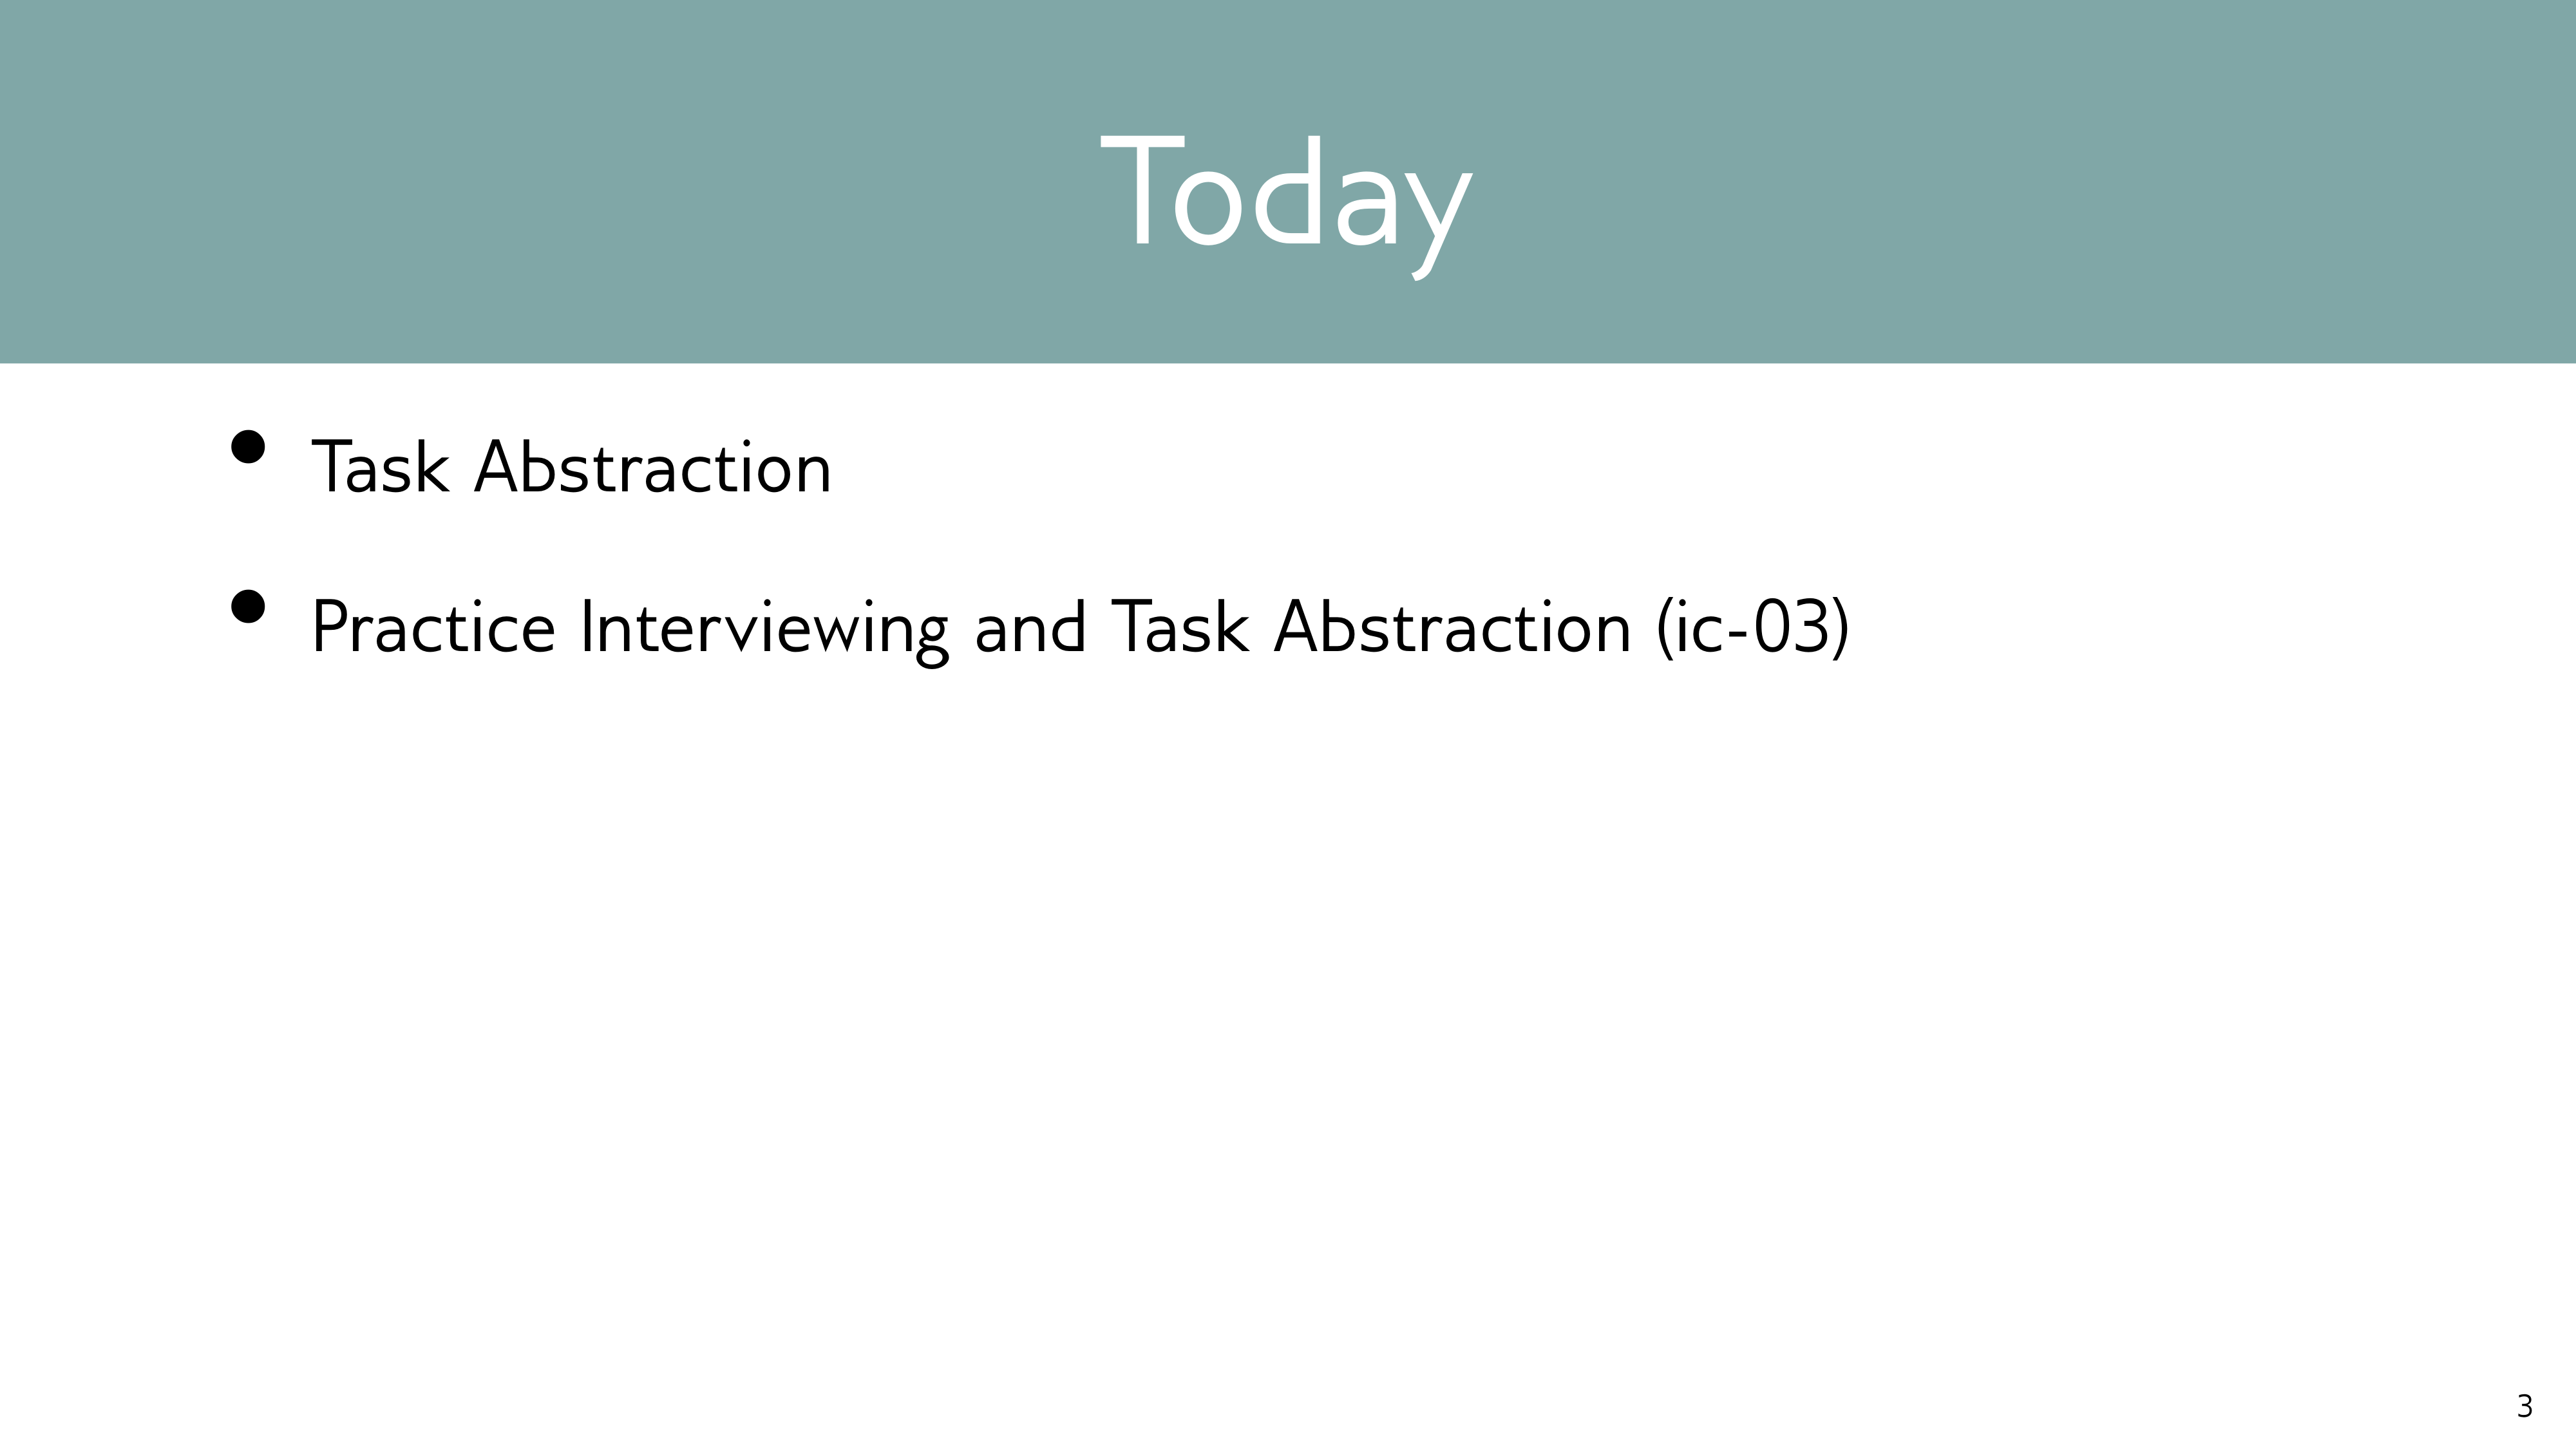

Today
Task Abstraction
Practice Interviewing and Task Abstraction (ic-03)
3